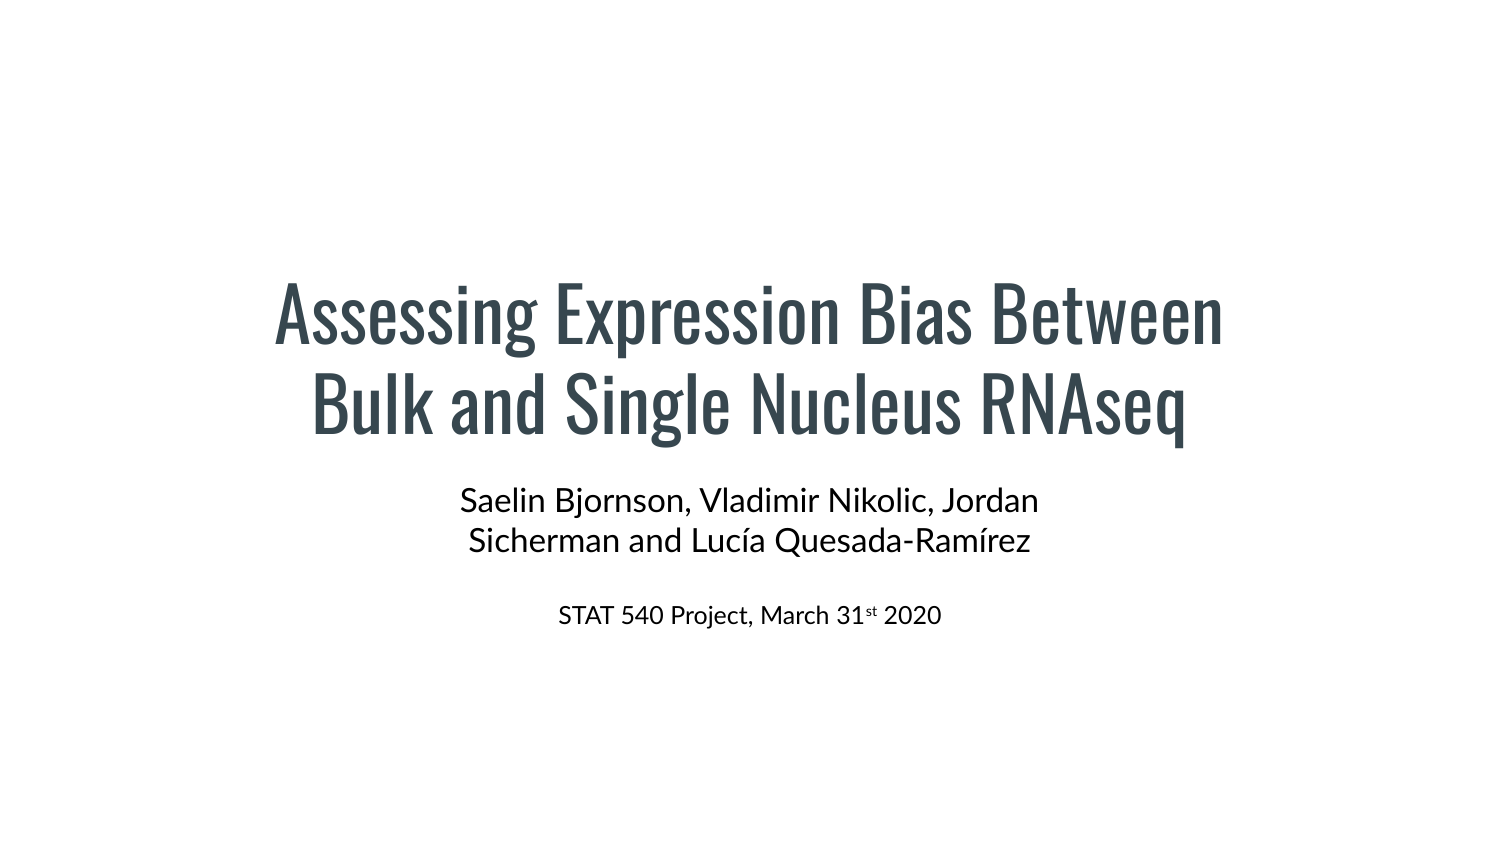

# Assessing Expression Bias Between Bulk and Single Nucleus RNAseq
Saelin Bjornson, Vladimir Nikolic, Jordan Sicherman and Lucía Quesada-Ramírez
STAT 540 Project, March 31st 2020